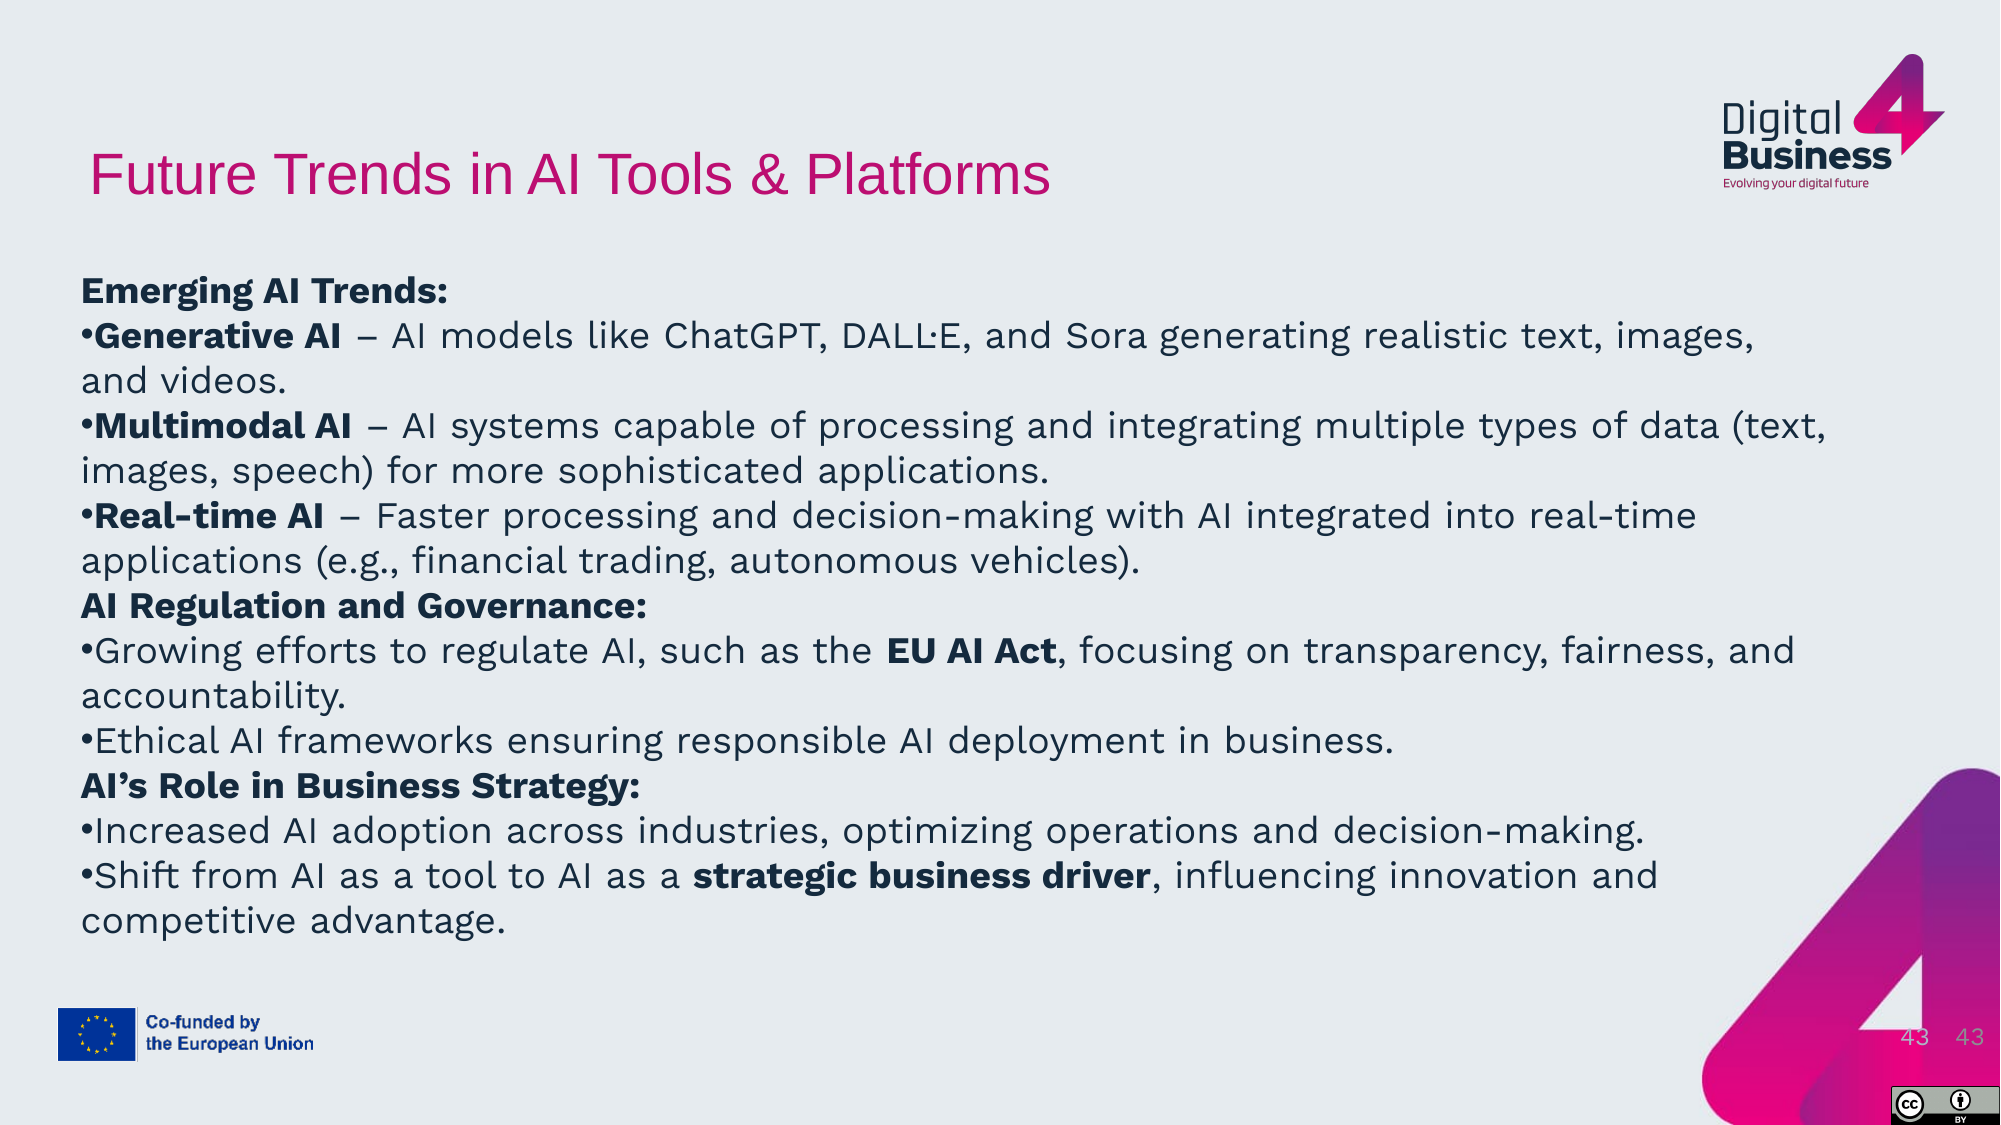

# Future Trends in AI Tools & Platforms
Emerging AI Trends:
Generative AI – AI models like ChatGPT, DALL·E, and Sora generating realistic text, images, and videos.
Multimodal AI – AI systems capable of processing and integrating multiple types of data (text, images, speech) for more sophisticated applications.
Real-time AI – Faster processing and decision-making with AI integrated into real-time applications (e.g., financial trading, autonomous vehicles).
AI Regulation and Governance:
Growing efforts to regulate AI, such as the EU AI Act, focusing on transparency, fairness, and accountability.
Ethical AI frameworks ensuring responsible AI deployment in business.
AI’s Role in Business Strategy:
Increased AI adoption across industries, optimizing operations and decision-making.
Shift from AI as a tool to AI as a strategic business driver, influencing innovation and competitive advantage.
43